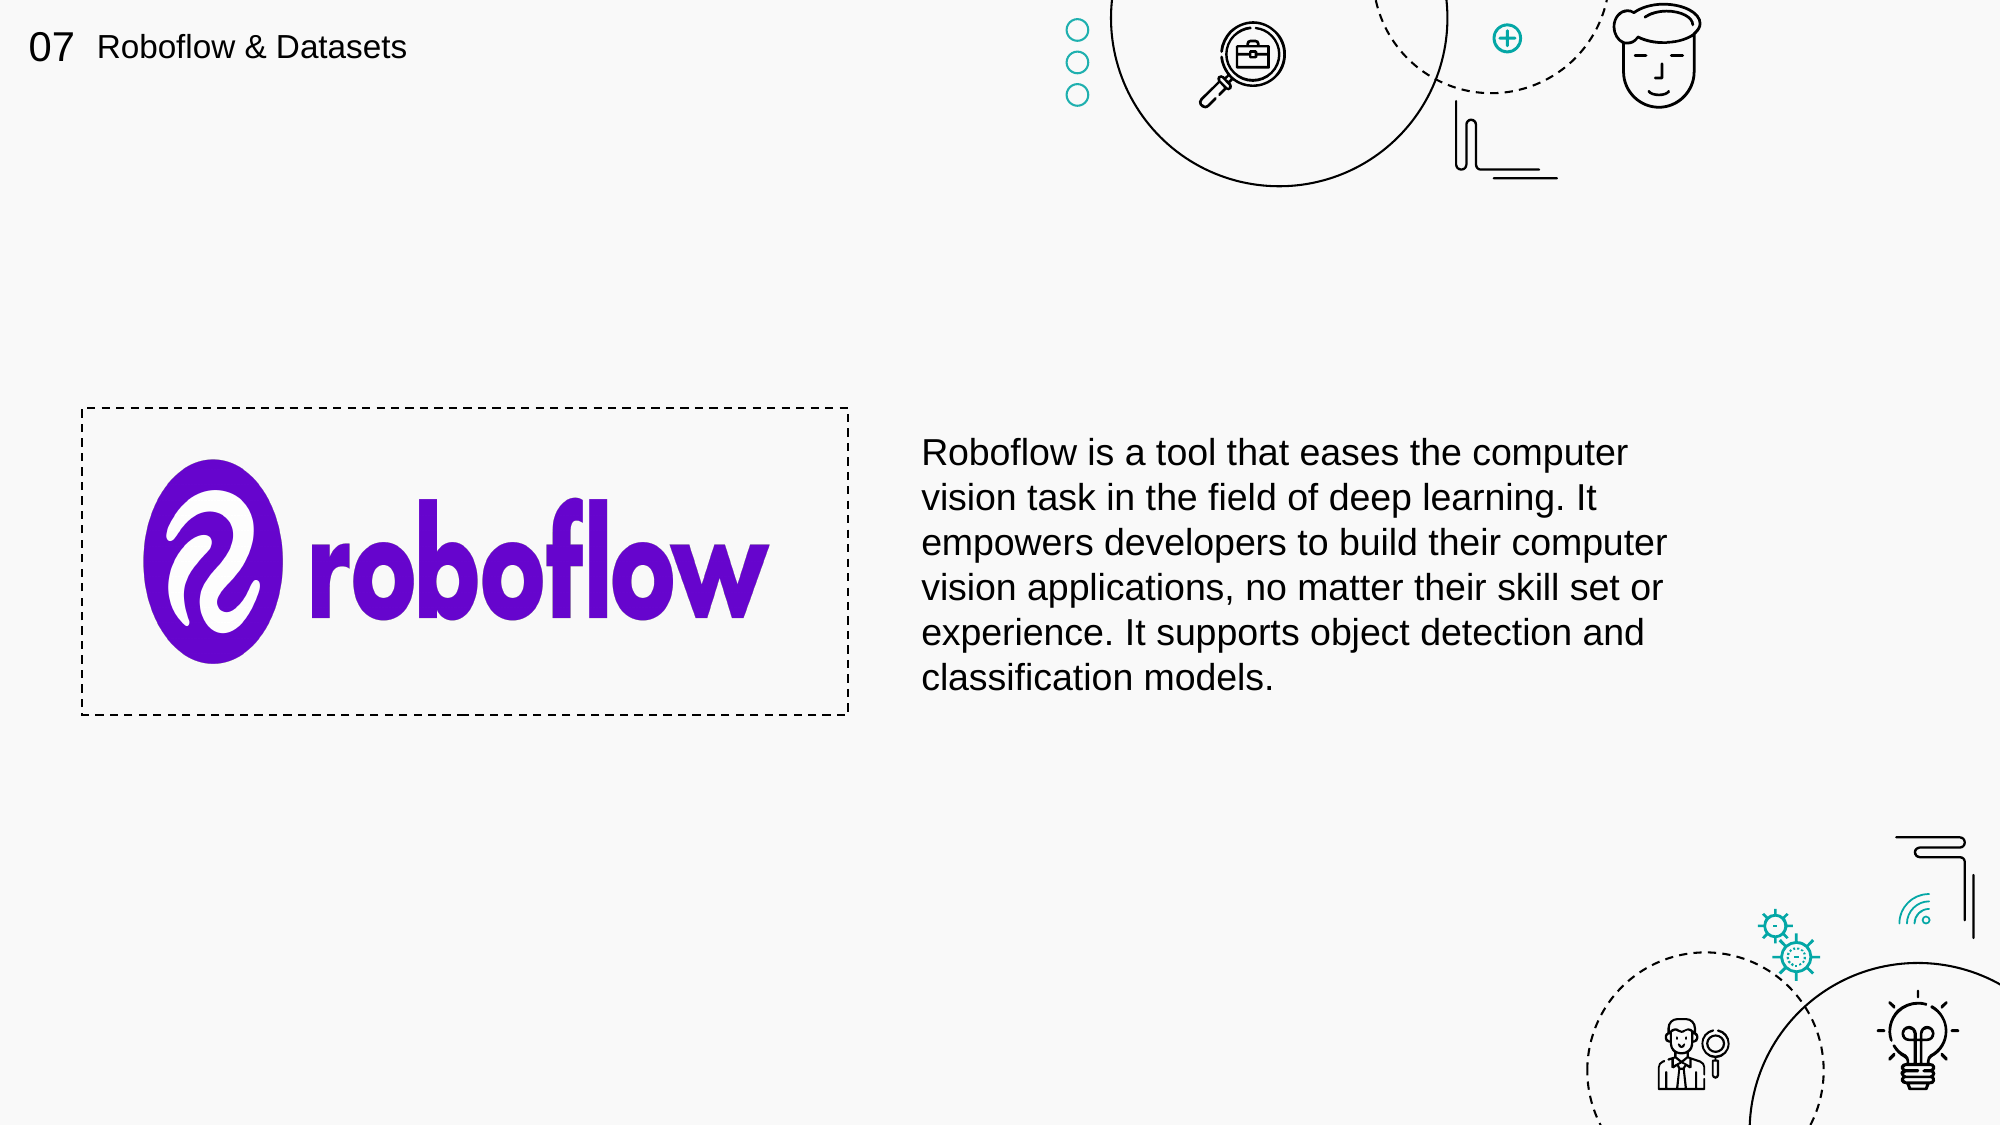

07
Roboflow & Datasets

Roboflow is a tool that eases the computer vision task in the field of deep learning. It empowers developers to build their computer vision applications, no matter their skill set or experience. It supports object detection and classification models.